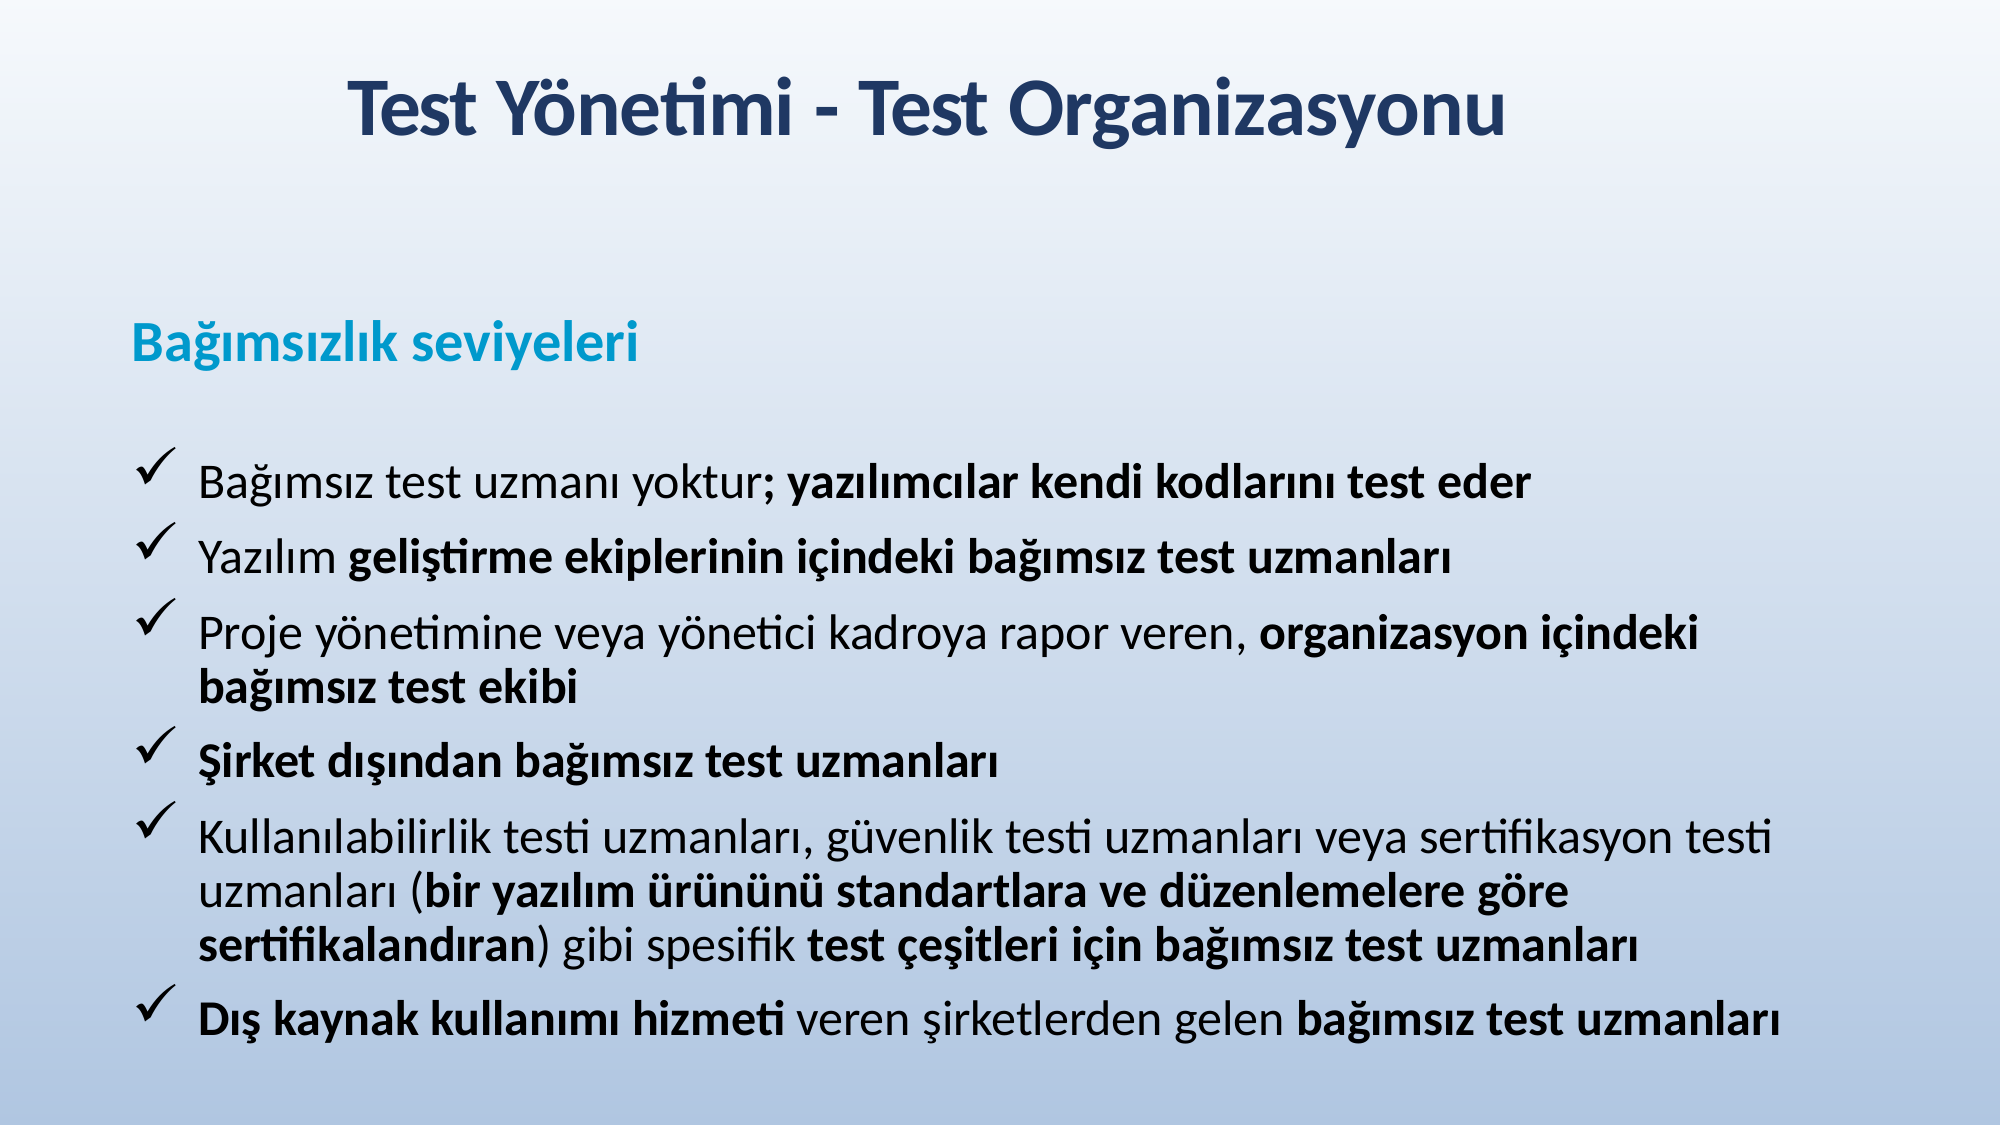

# Test Yönetimi - Test Organizasyonu
Bağımsızlık seviyeleri

Bağımsız test uzmanı yoktur; yazılımcılar kendi kodlarını test eder
Yazılım geliştirme ekiplerinin içindeki bağımsız test uzmanları
Proje yönetimine veya yönetici kadroya rapor veren, organizasyon içindeki  bağımsız test ekibi
Şirket dışından bağımsız test uzmanları
Kullanılabilirlik testi uzmanları, güvenlik testi uzmanları veya sertifikasyon testi  uzmanları (bir yazılım ürününü standartlara ve düzenlemelere göre  sertifikalandıran) gibi spesifik test çeşitleri için bağımsız test uzmanları
Dış kaynak kullanımı hizmeti veren şirketlerden gelen bağımsız test uzmanları